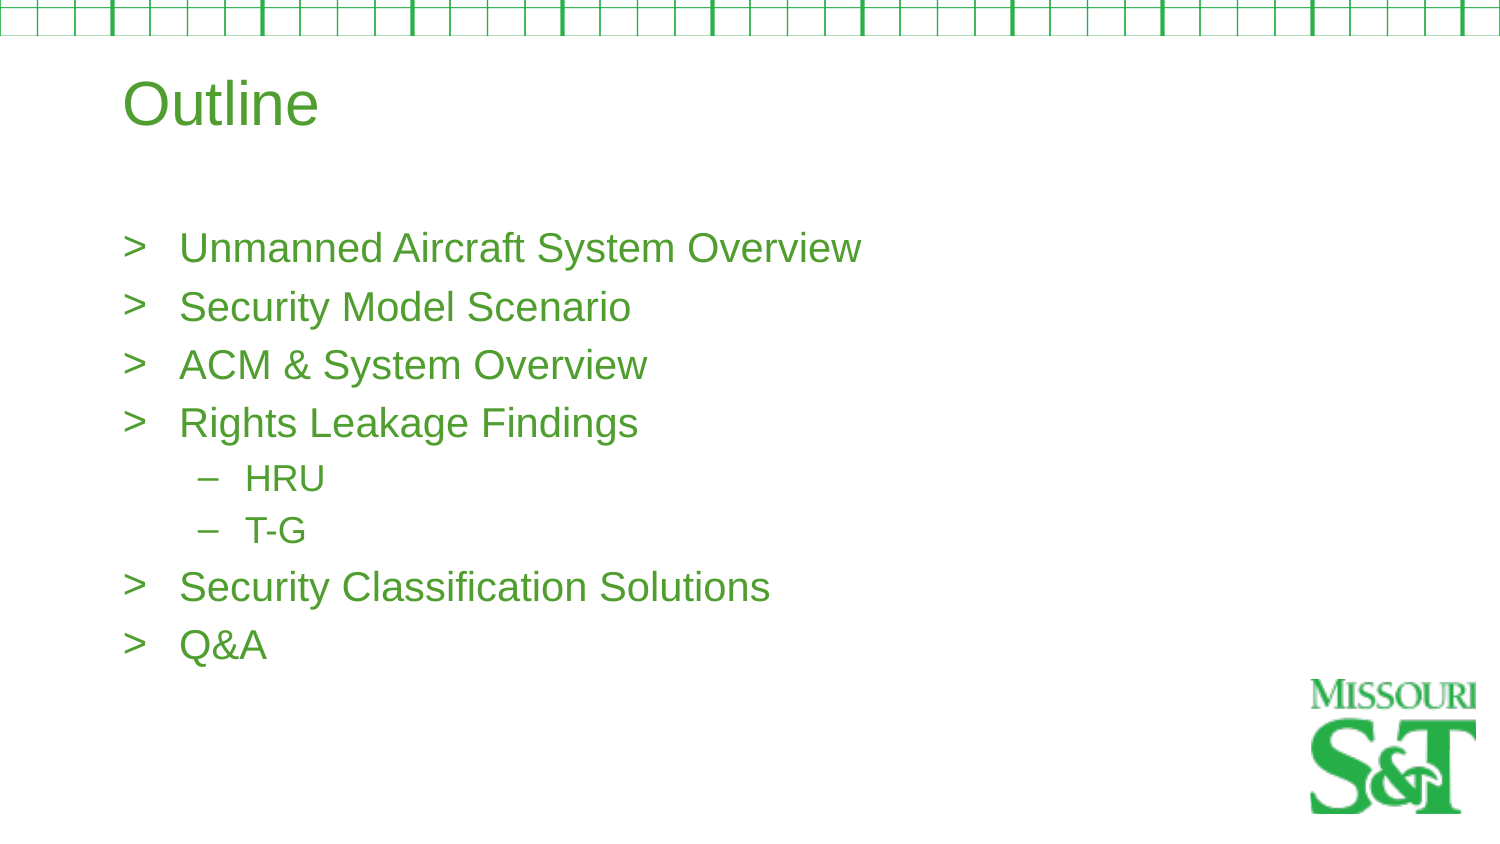

Outline
Unmanned Aircraft System Overview
Security Model Scenario
ACM & System Overview
Rights Leakage Findings
HRU
T-G
Security Classification Solutions
Q&A